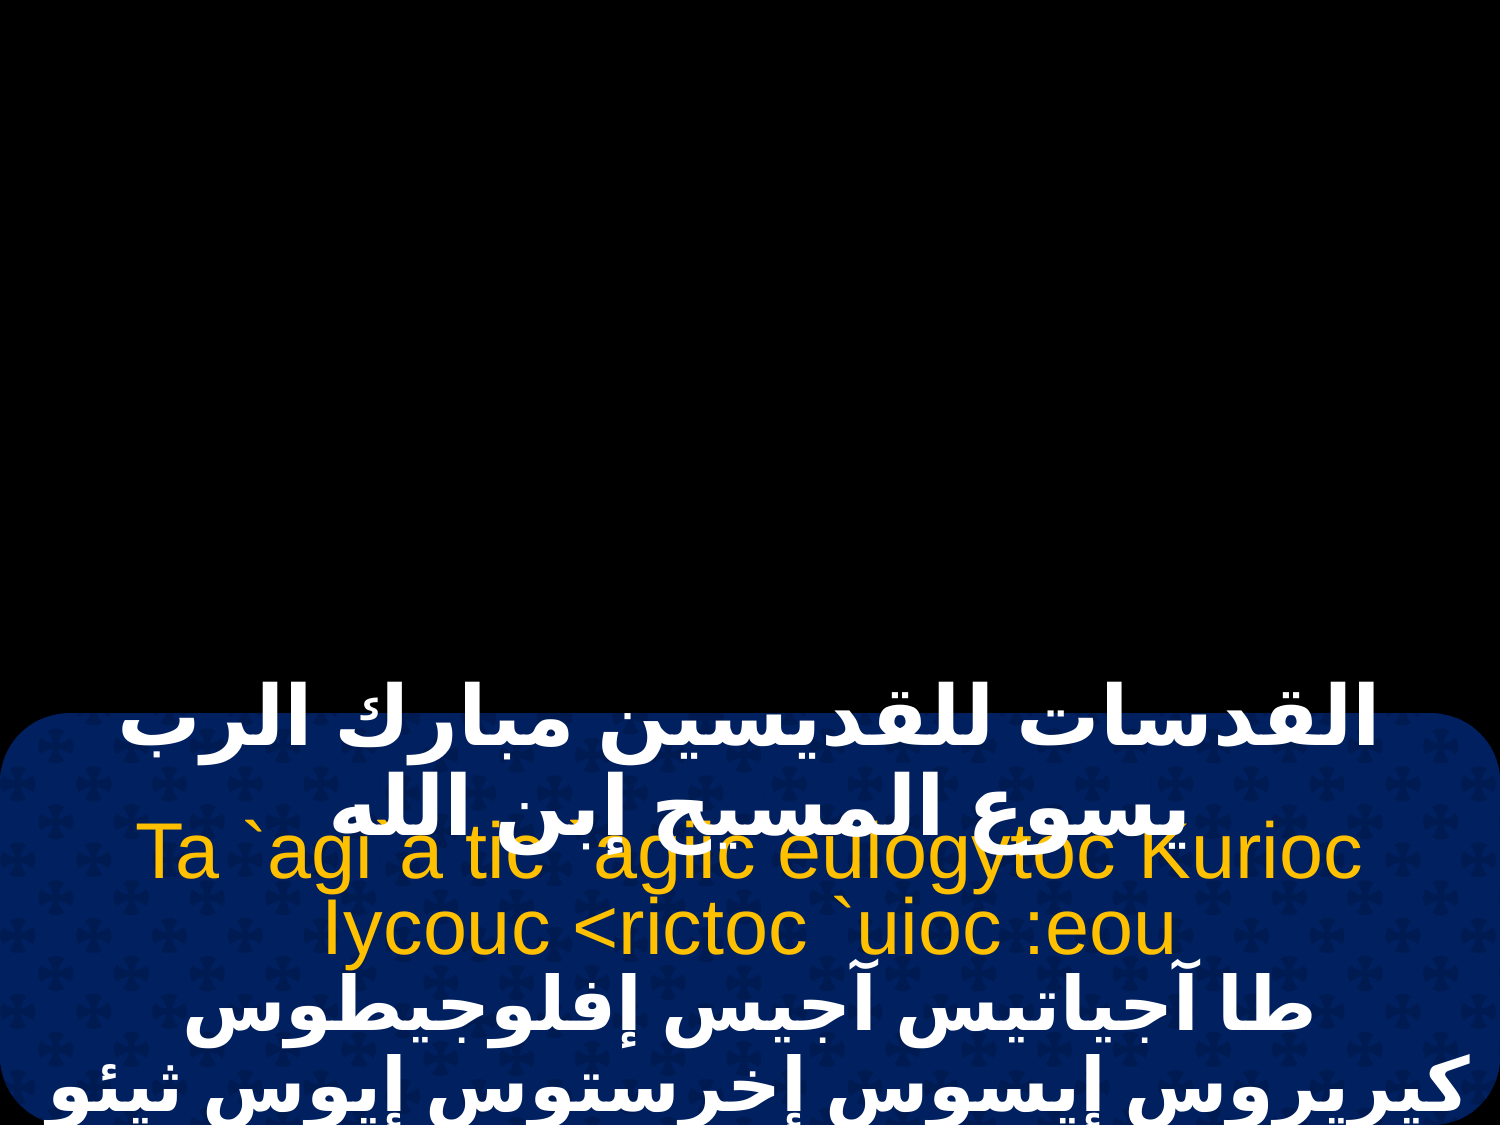

#
القدسات للقديسين مبارك الرب يسوع المسيح إبن الله
Ta `agi`a tic `agiic eulogytoc Kurioc Iycouc <rictoc `uioc :eou
طا آجياتيس آجيس إفلوجيطوس كيريروس إيسوس إخرستوس إيوس ثيئو